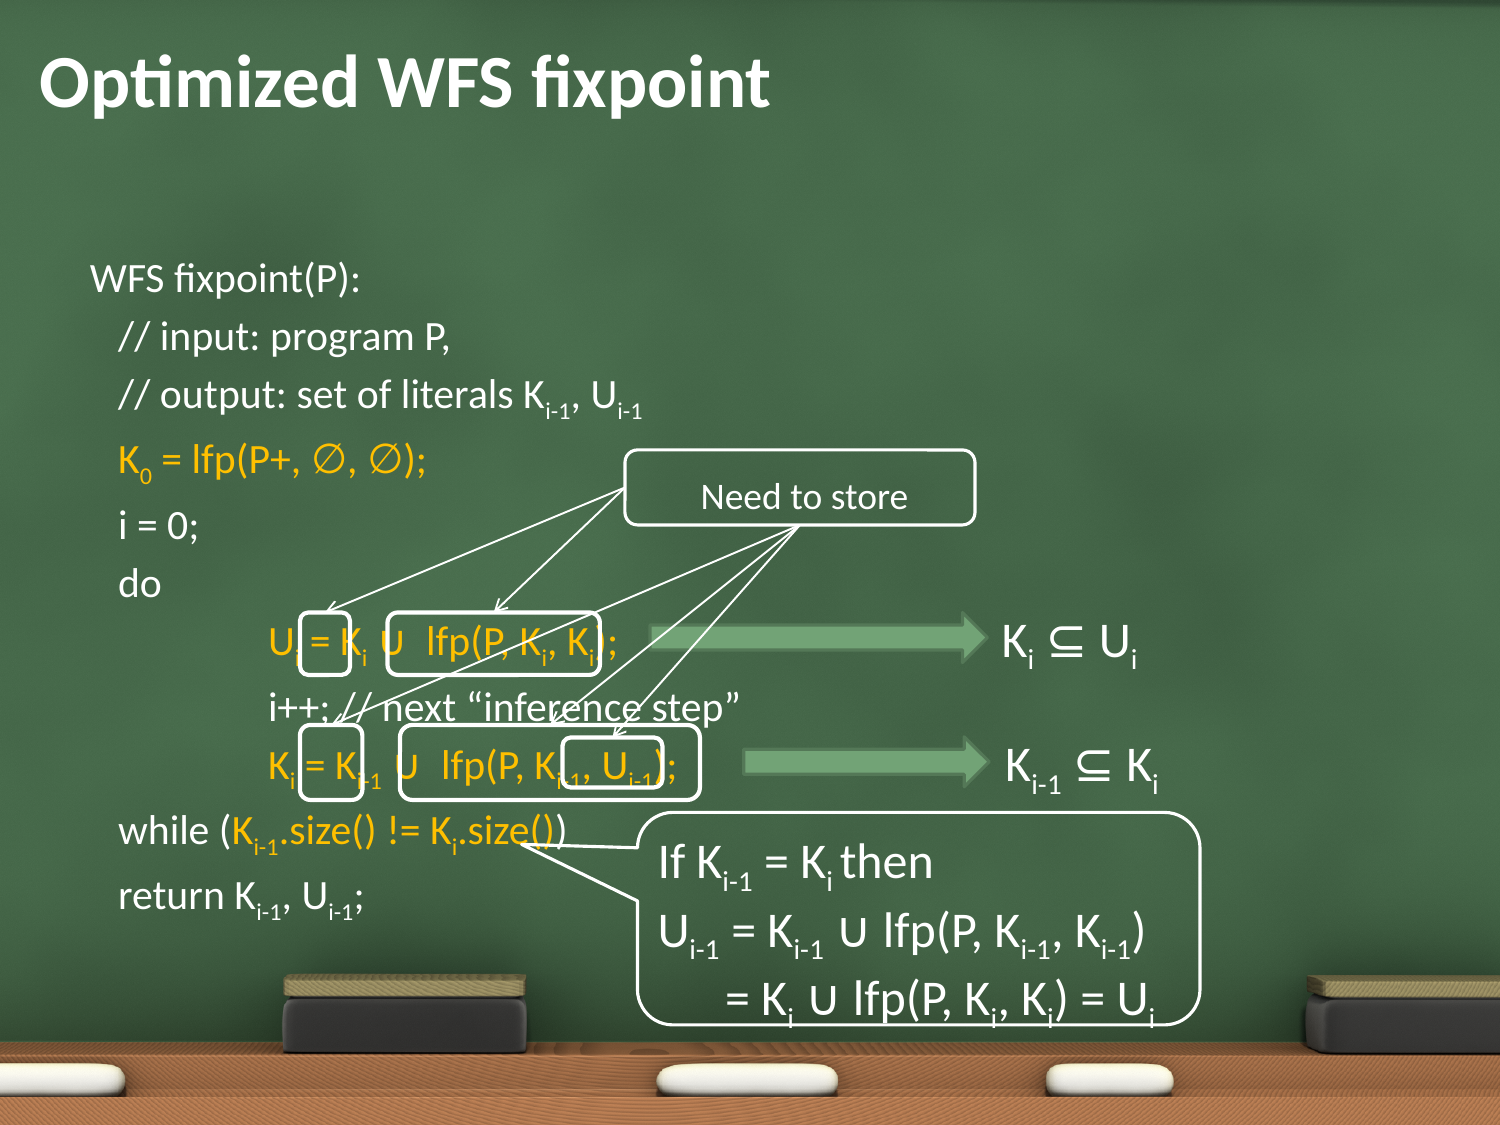

# Optimized WFS fixpoint

WFS fixpoint(P):
	// input: program P,
	// output: set of literals Ki-1, Ui-1
	K0 = lfp(P+, ∅, ∅);
	i = 0;
	do
		Ui = Ki ∪  lfp(P, Ki, Ki);
		i++; // next “inference step”
		Ki = Ki-1 ∪  lfp(P, Ki-1, Ui-1);
	while (Ki-1.size() != Ki.size())
	return Ki-1, Ui-1;

Need to store

Ki ⊆ Ui

Ki-1 ⊆ Ki

If Ki-1 = Ki then
Ui-1 = Ki-1 ∪ lfp(P, Ki-1, Ki-1)
      = Ki ∪ lfp(P, Ki, Ki) = Ui